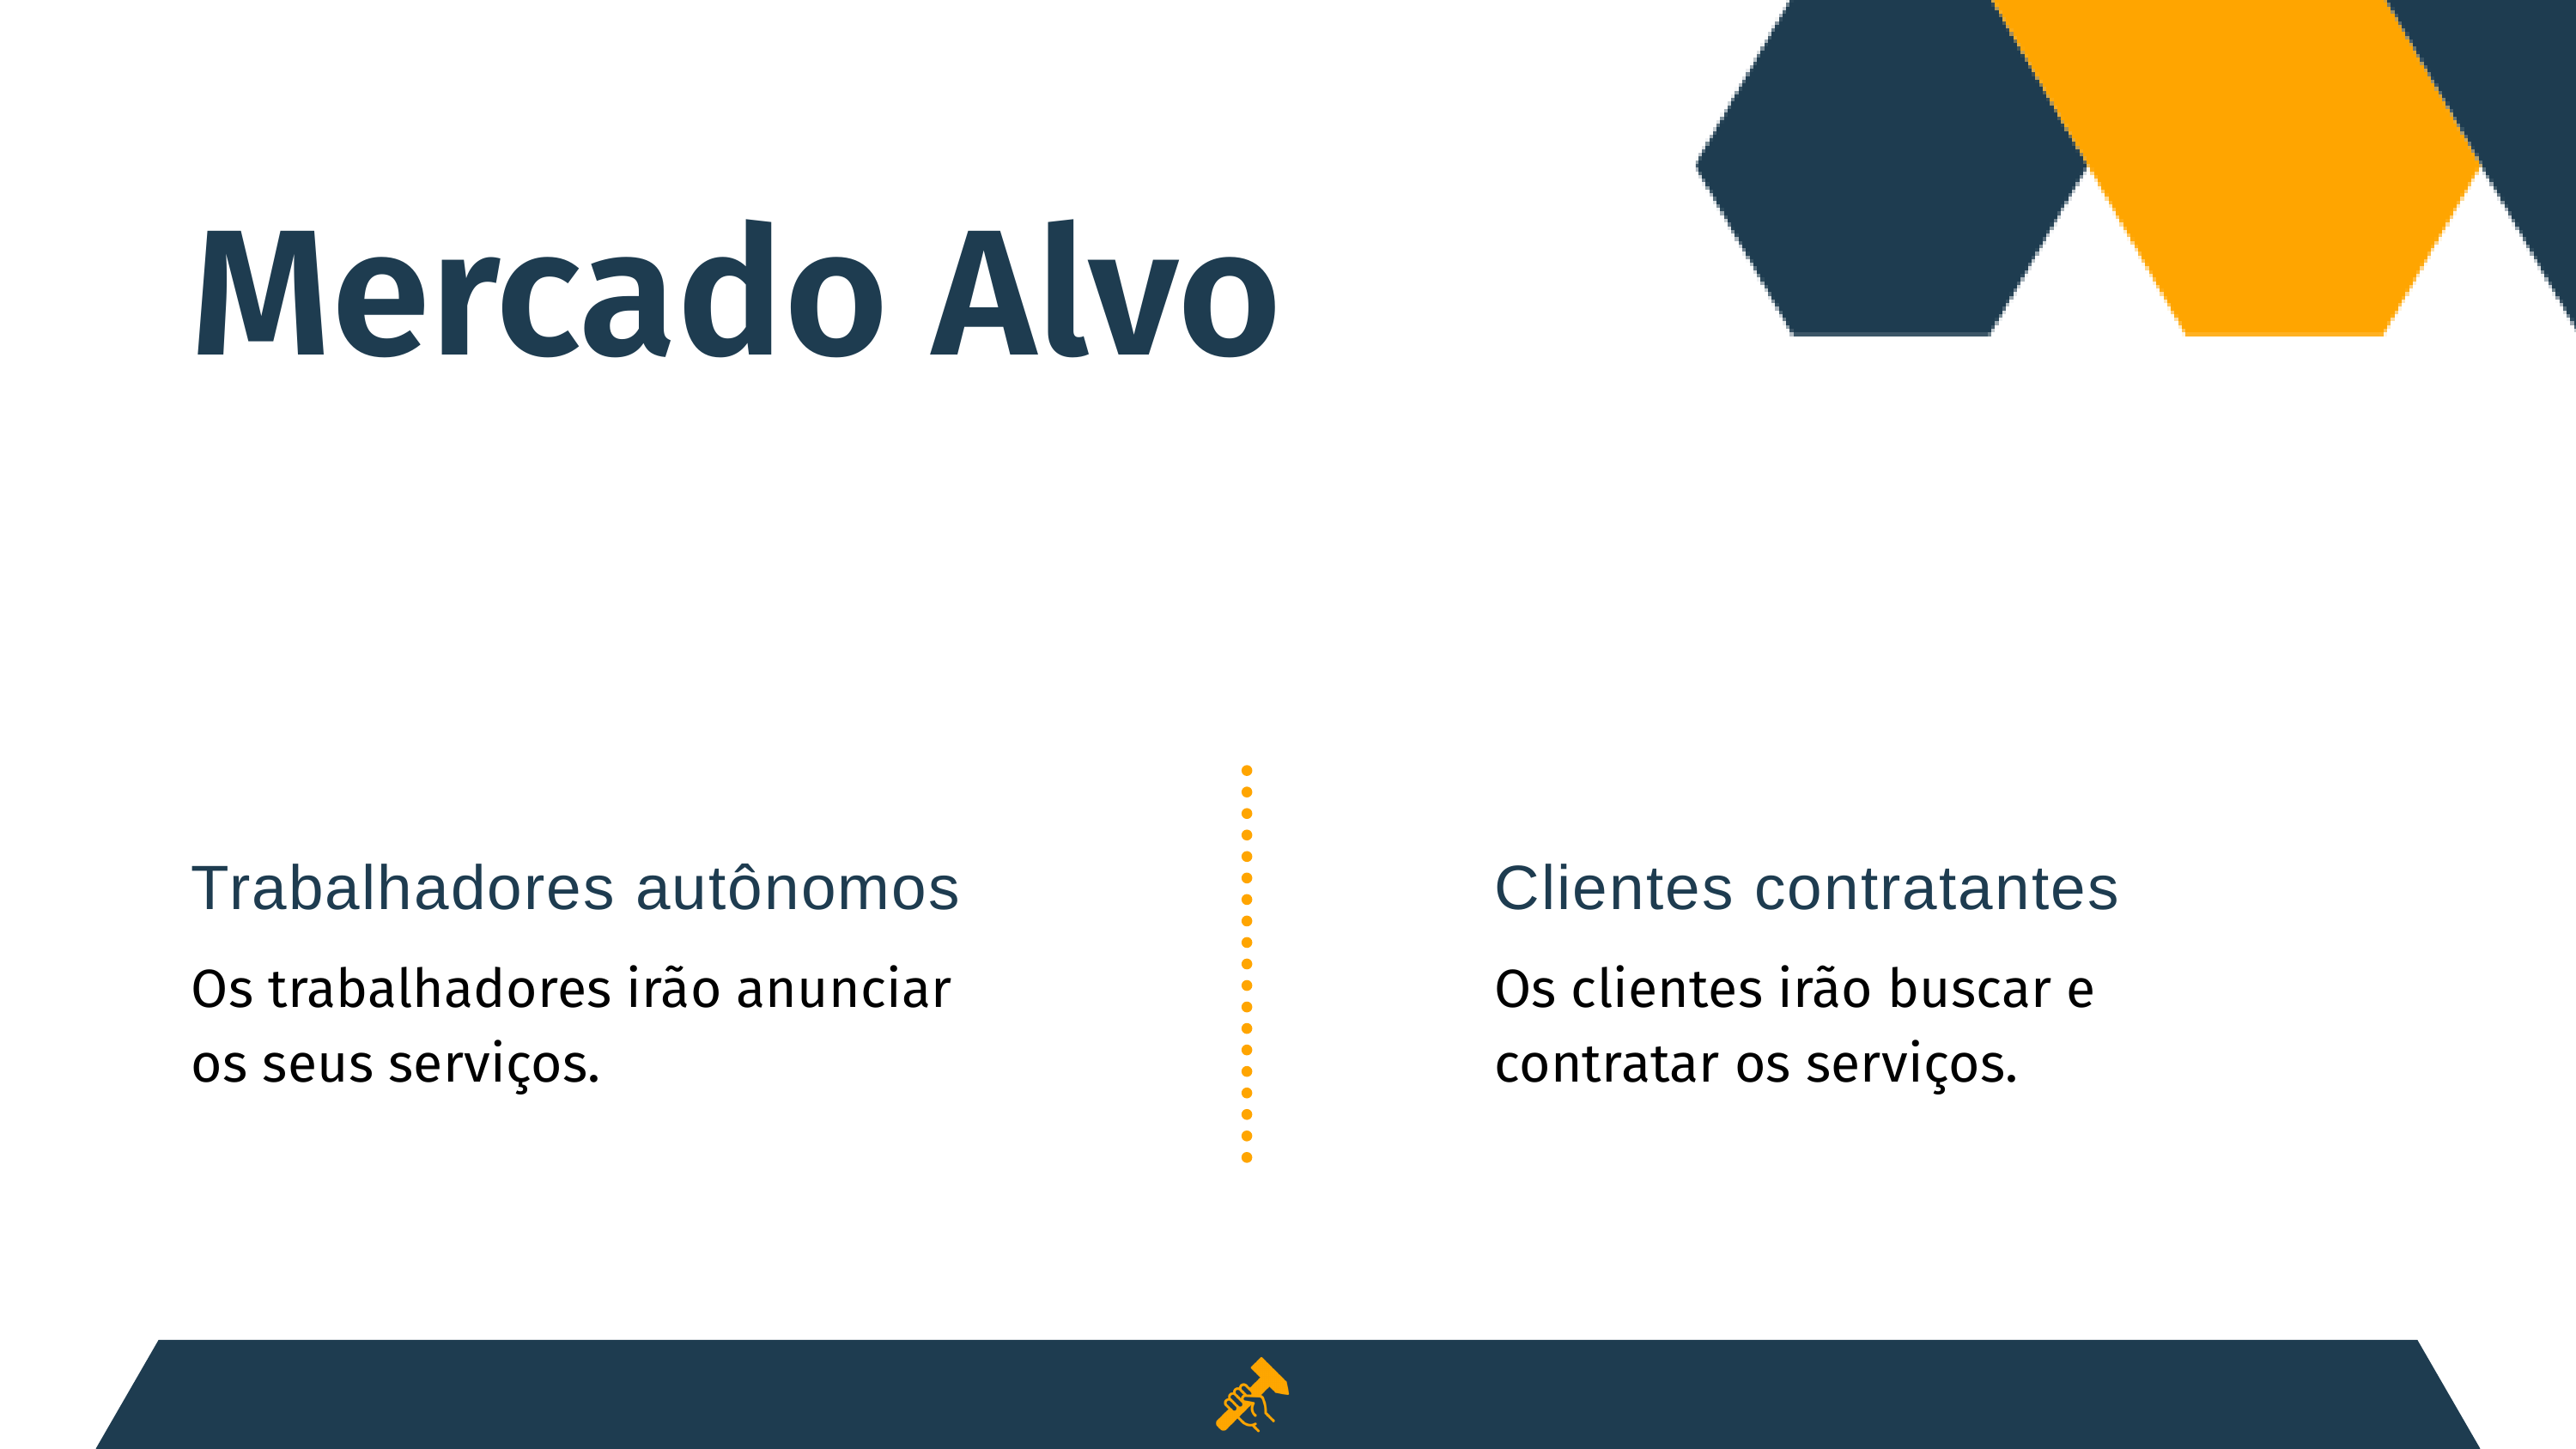

Mercado Alvo
Trabalhadores autônomos
Os trabalhadores irão anunciar os seus serviços.
Clientes contratantes
Os clientes irão buscar e contratar os serviços.